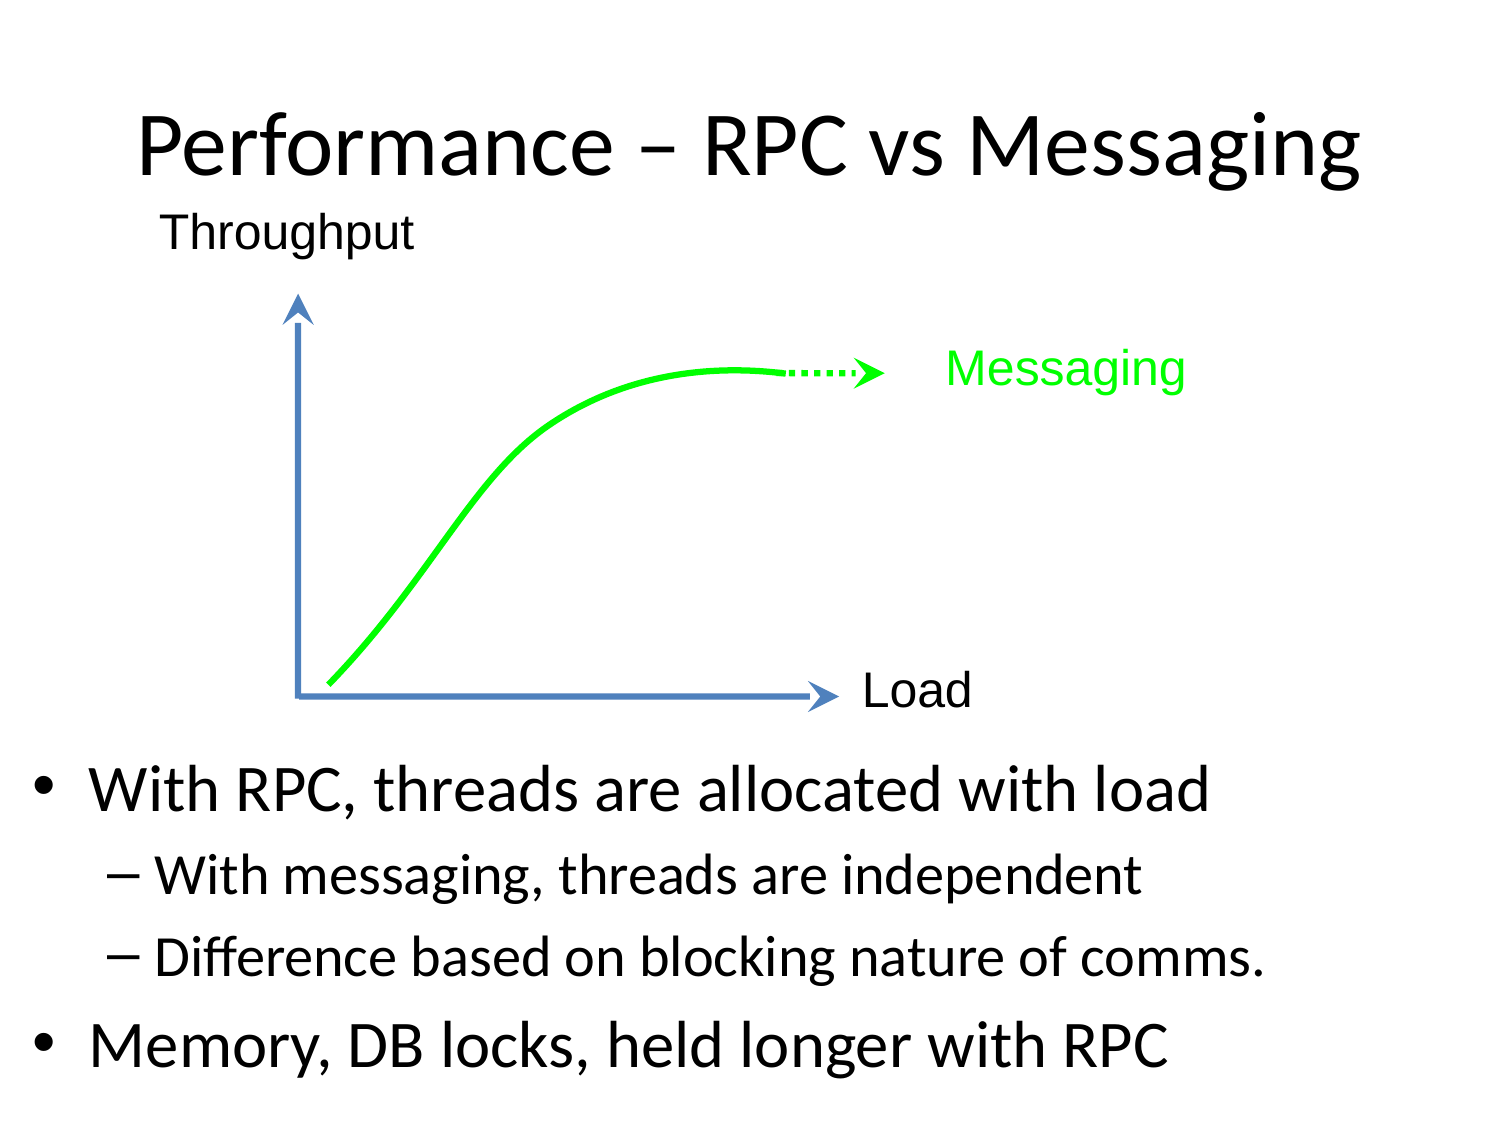

# Performance – RPC vs Messaging
Throughput

Messaging

RPC
Load
With RPC, threads are allocated with load
With messaging, threads are independent
Difference based on blocking nature of comms.
Memory, DB locks, held longer with RPC